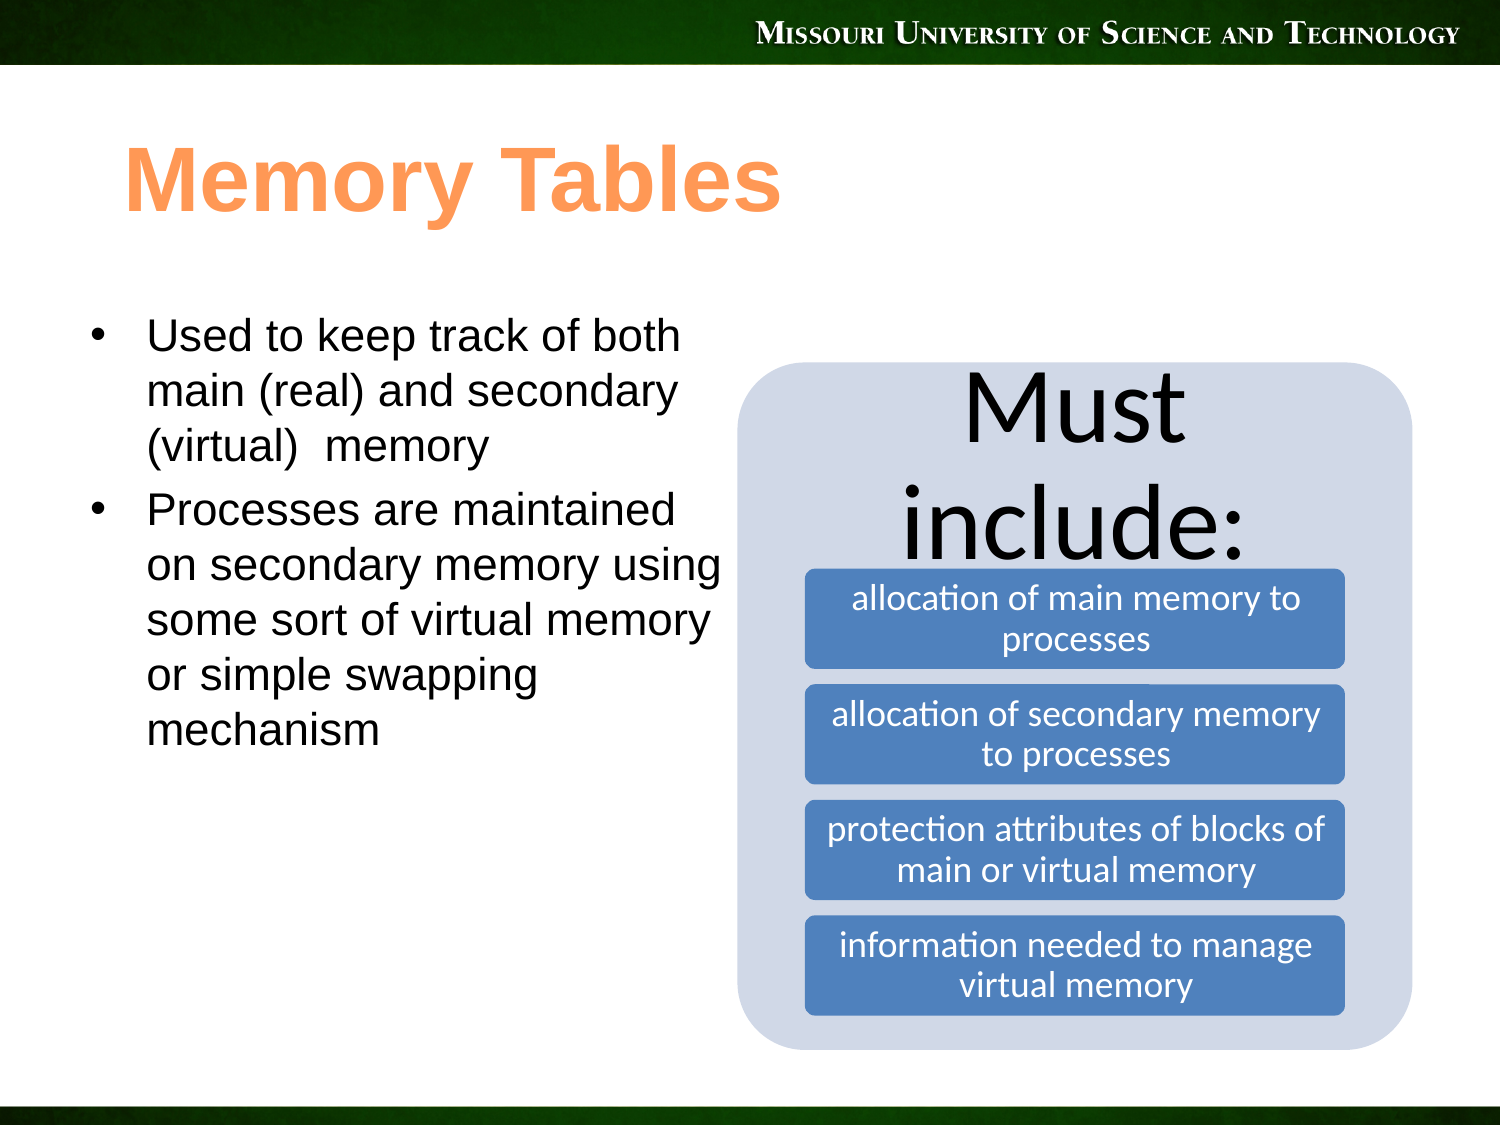

# Memory Tables
Used to keep track of both main (real) and secondary (virtual)  memory
Processes are maintained on secondary memory using some sort of virtual memory or simple swapping mechanism
Must include:
allocation of main memory to processes
allocation of secondary memory to processes
protection attributes of blocks of main or virtual memory
information needed to manage virtual memory